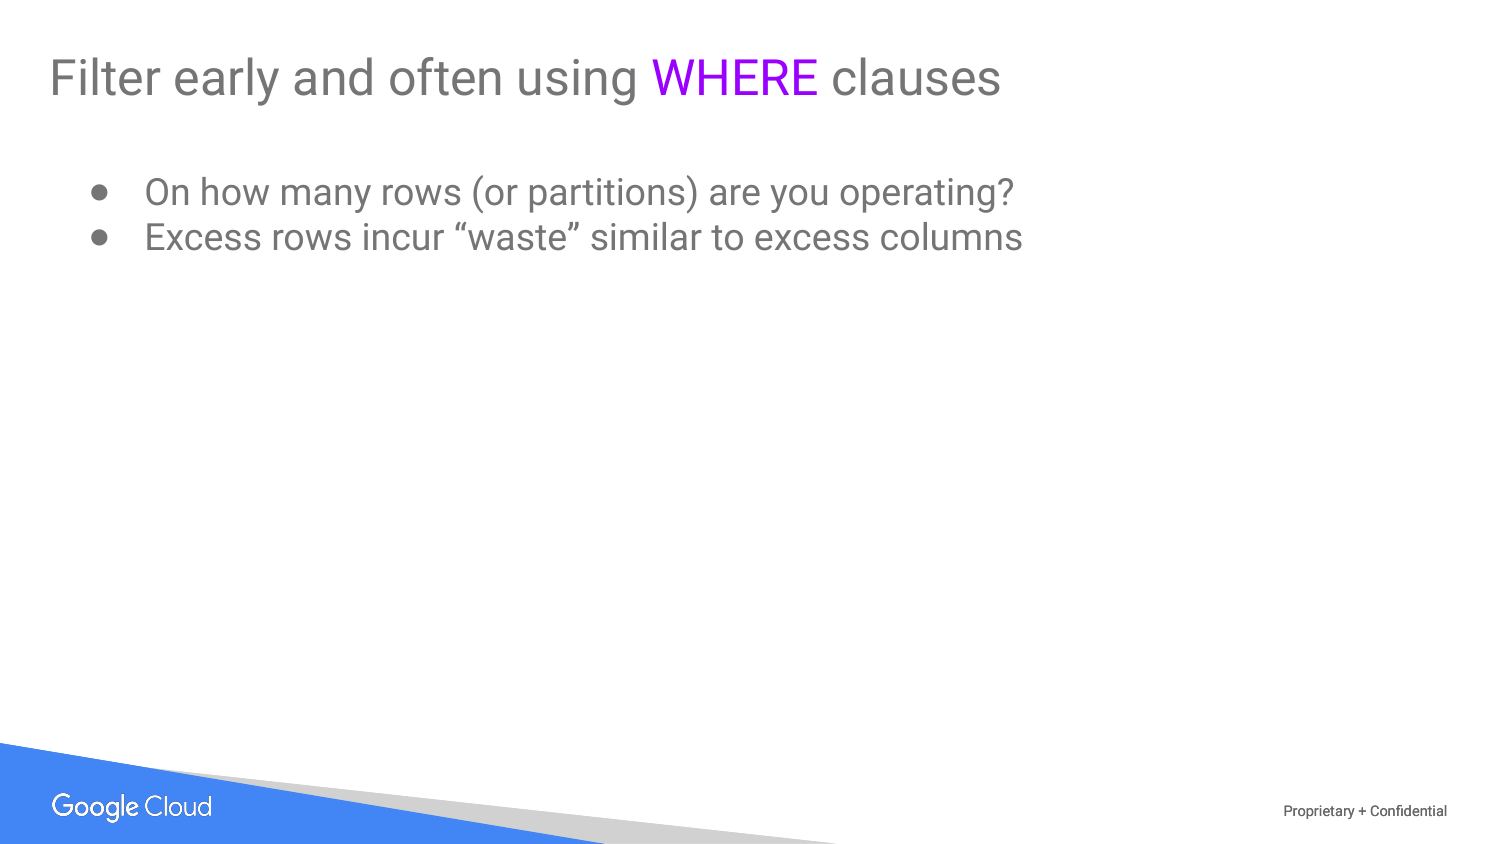

# Filter early and often using WHERE clauses
On how many rows (or partitions) are you operating?
Excess rows incur “waste” similar to excess columns